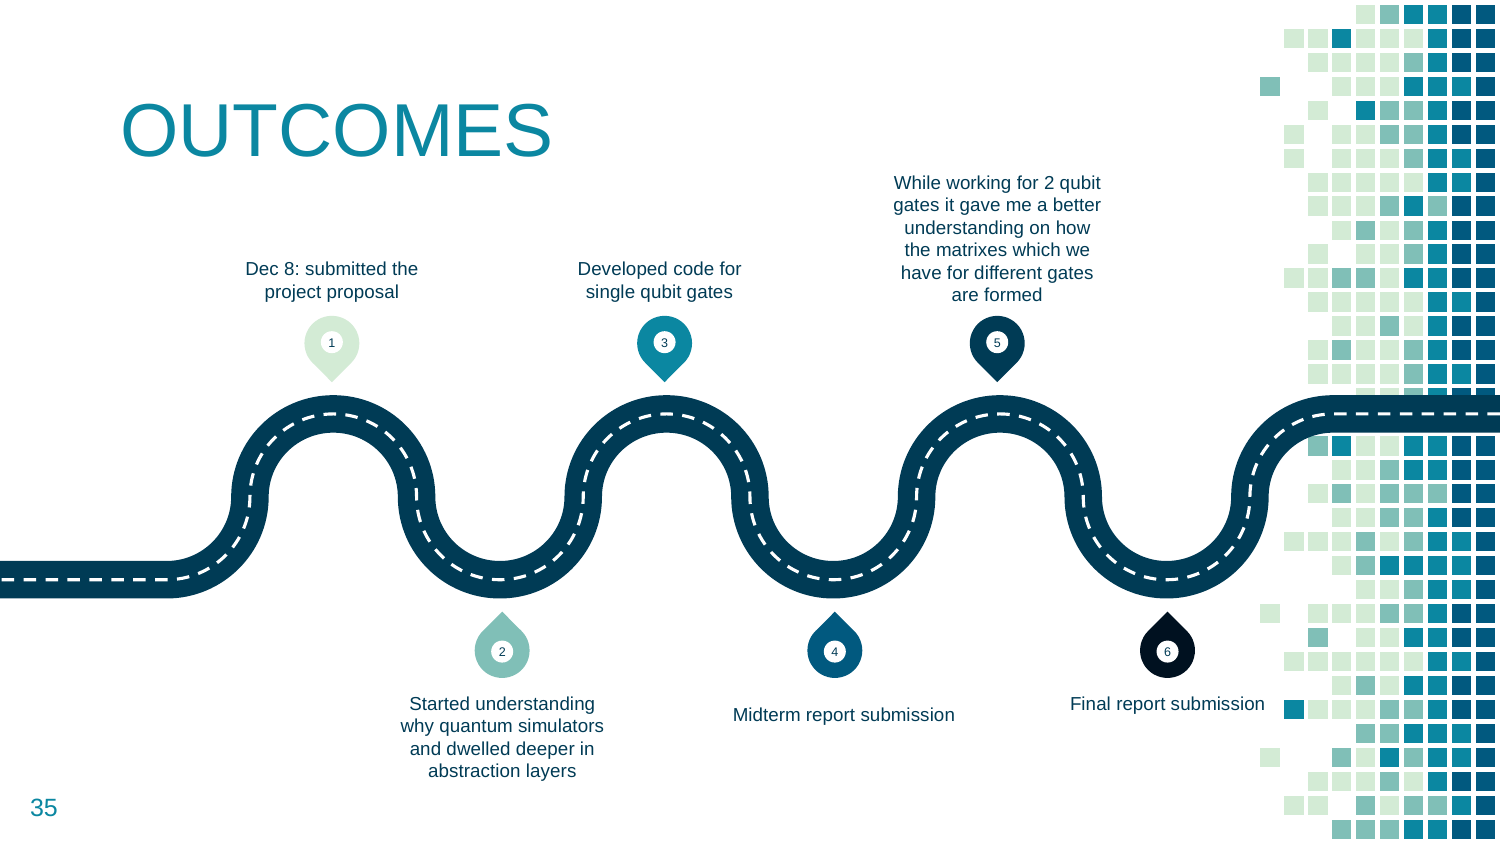

# OUTCOMES
While working for 2 qubit gates it gave me a better understanding on how the matrixes which we have for different gates are formed
Dec 8: submitted the project proposal
Developed code for single qubit gates

1

3

5

2

4

6
Midterm report submission
Started understanding why quantum simulators and dwelled deeper in abstraction layers
Final report submission
35